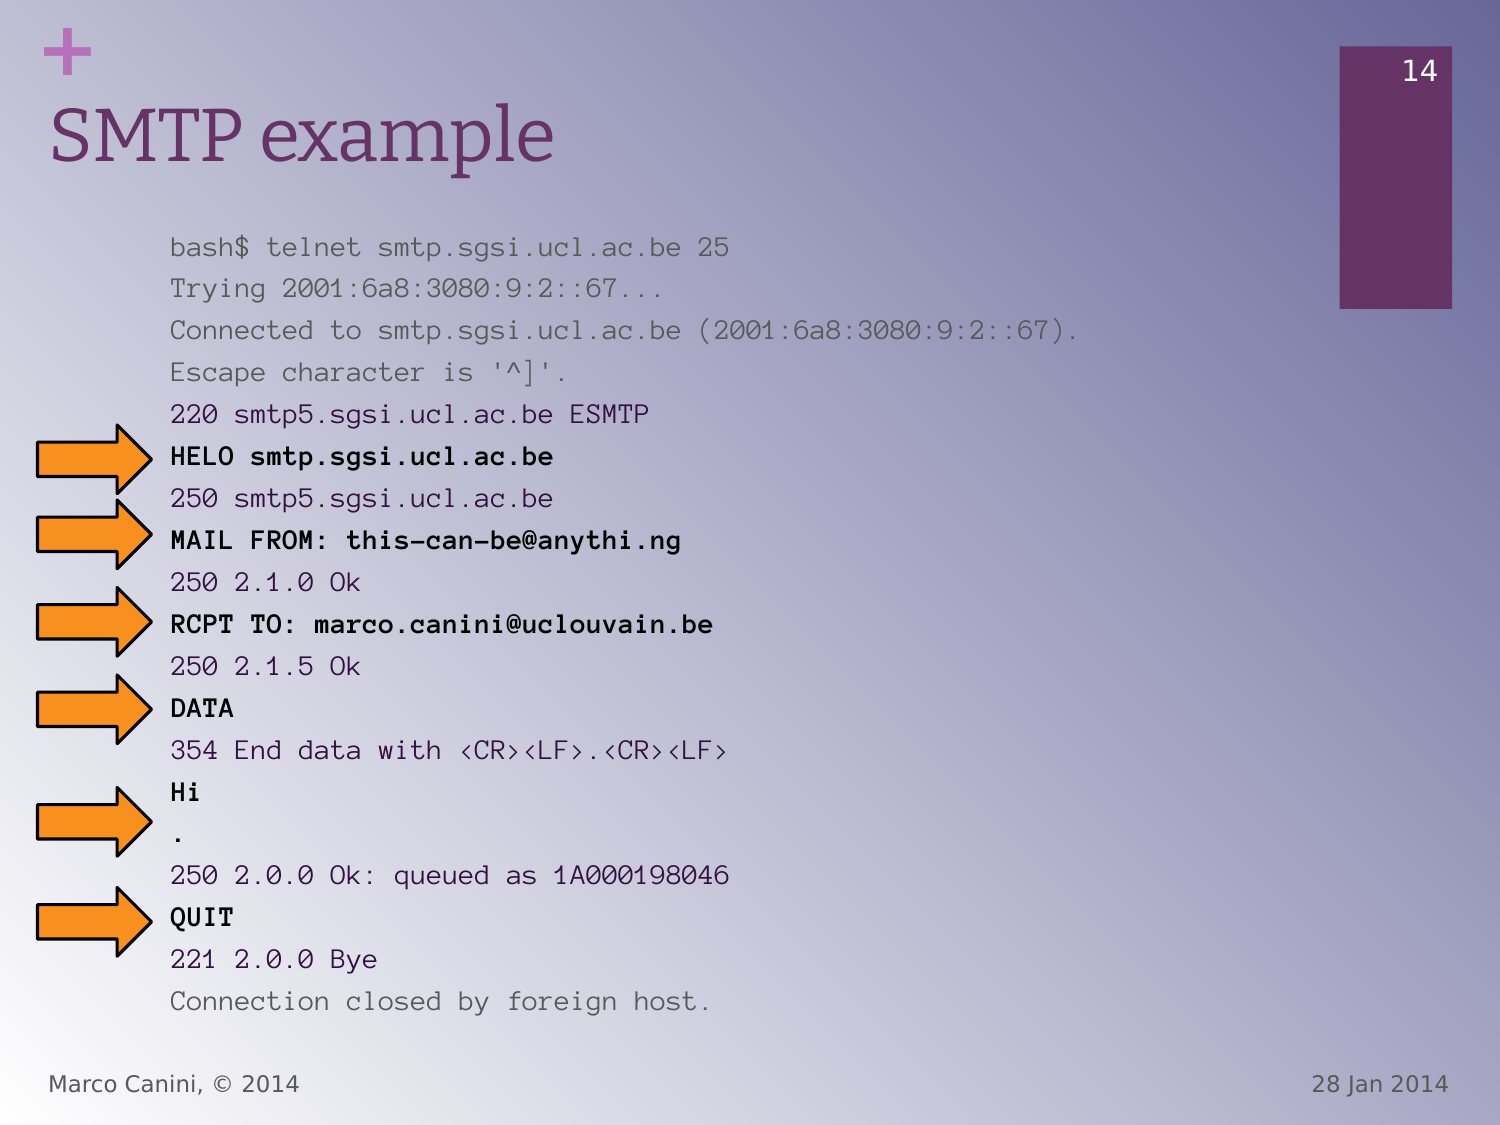

14
# SMTP example
bash$ telnet smtp.sgsi.ucl.ac.be 25
Trying 2001:6a8:3080:9:2::67...
Connected to smtp.sgsi.ucl.ac.be (2001:6a8:3080:9:2::67).
Escape character is '^]'.
220 smtp5.sgsi.ucl.ac.be ESMTP
HELO smtp.sgsi.ucl.ac.be
250 smtp5.sgsi.ucl.ac.be
MAIL FROM: this-can-be@anythi.ng
250 2.1.0 Ok
RCPT TO: marco.canini@uclouvain.be
250 2.1.5 Ok
DATA
354 End data with <CR><LF>.<CR><LF>
Hi
.
250 2.0.0 Ok: queued as 1A000198046
QUIT
221 2.0.0 Bye
Connection closed by foreign host.

Marco Canini, © 2014
28 Jan 2014